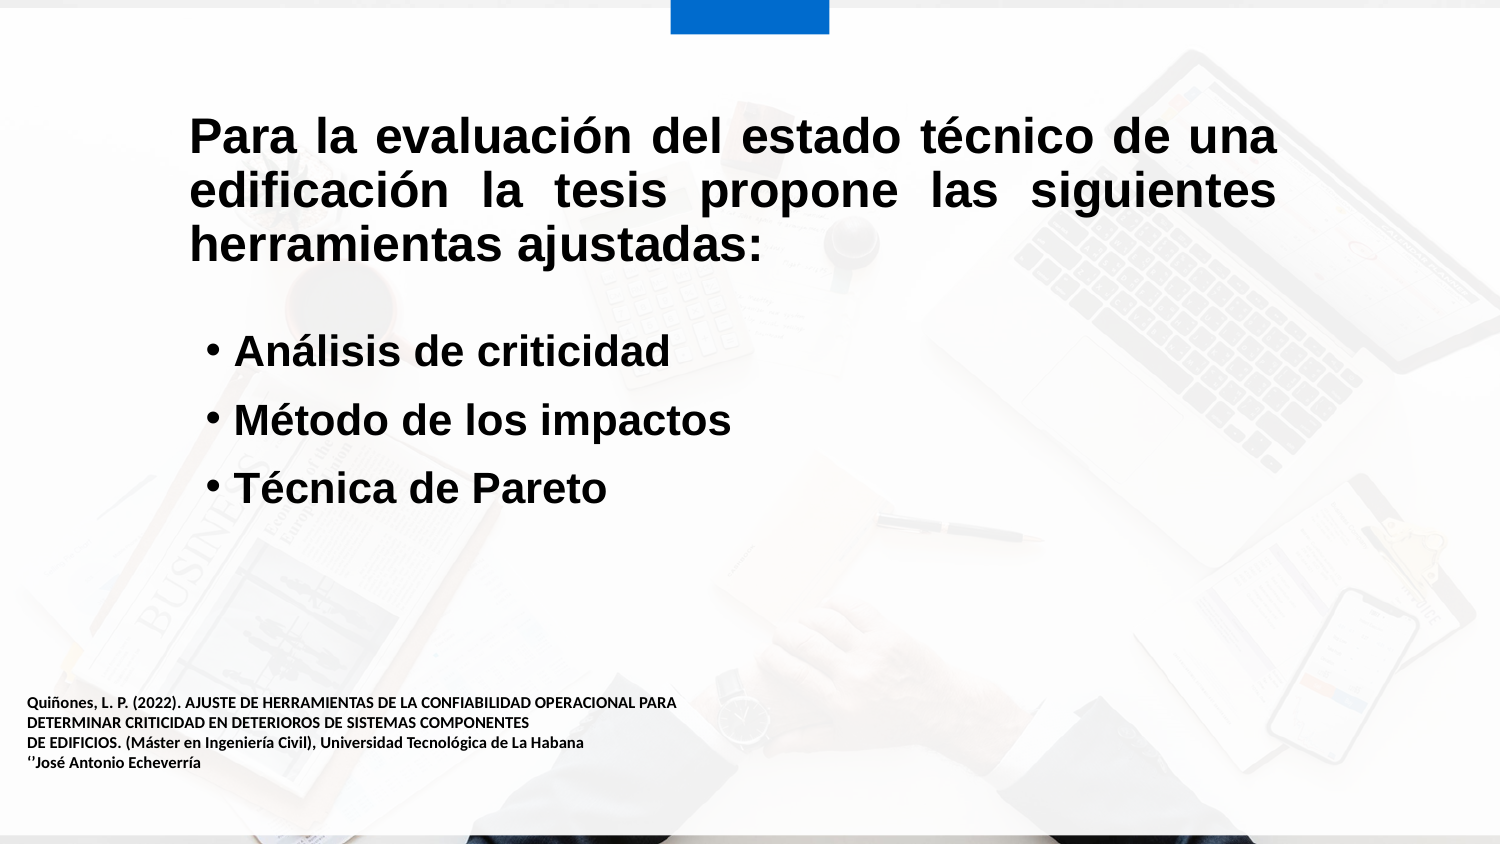

Para la evaluación del estado técnico de una edificación la tesis propone las siguientes herramientas ajustadas:
Análisis de criticidad
Método de los impactos
Técnica de Pareto
Quiñones, L. P. (2022). AJUSTE DE HERRAMIENTAS DE LA CONFIABILIDAD OPERACIONAL PARA
DETERMINAR CRITICIDAD EN DETERIOROS DE SISTEMAS COMPONENTES
DE EDIFICIOS. (Máster en Ingeniería Civil), Universidad Tecnológica de La Habana
‘’José Antonio Echeverría